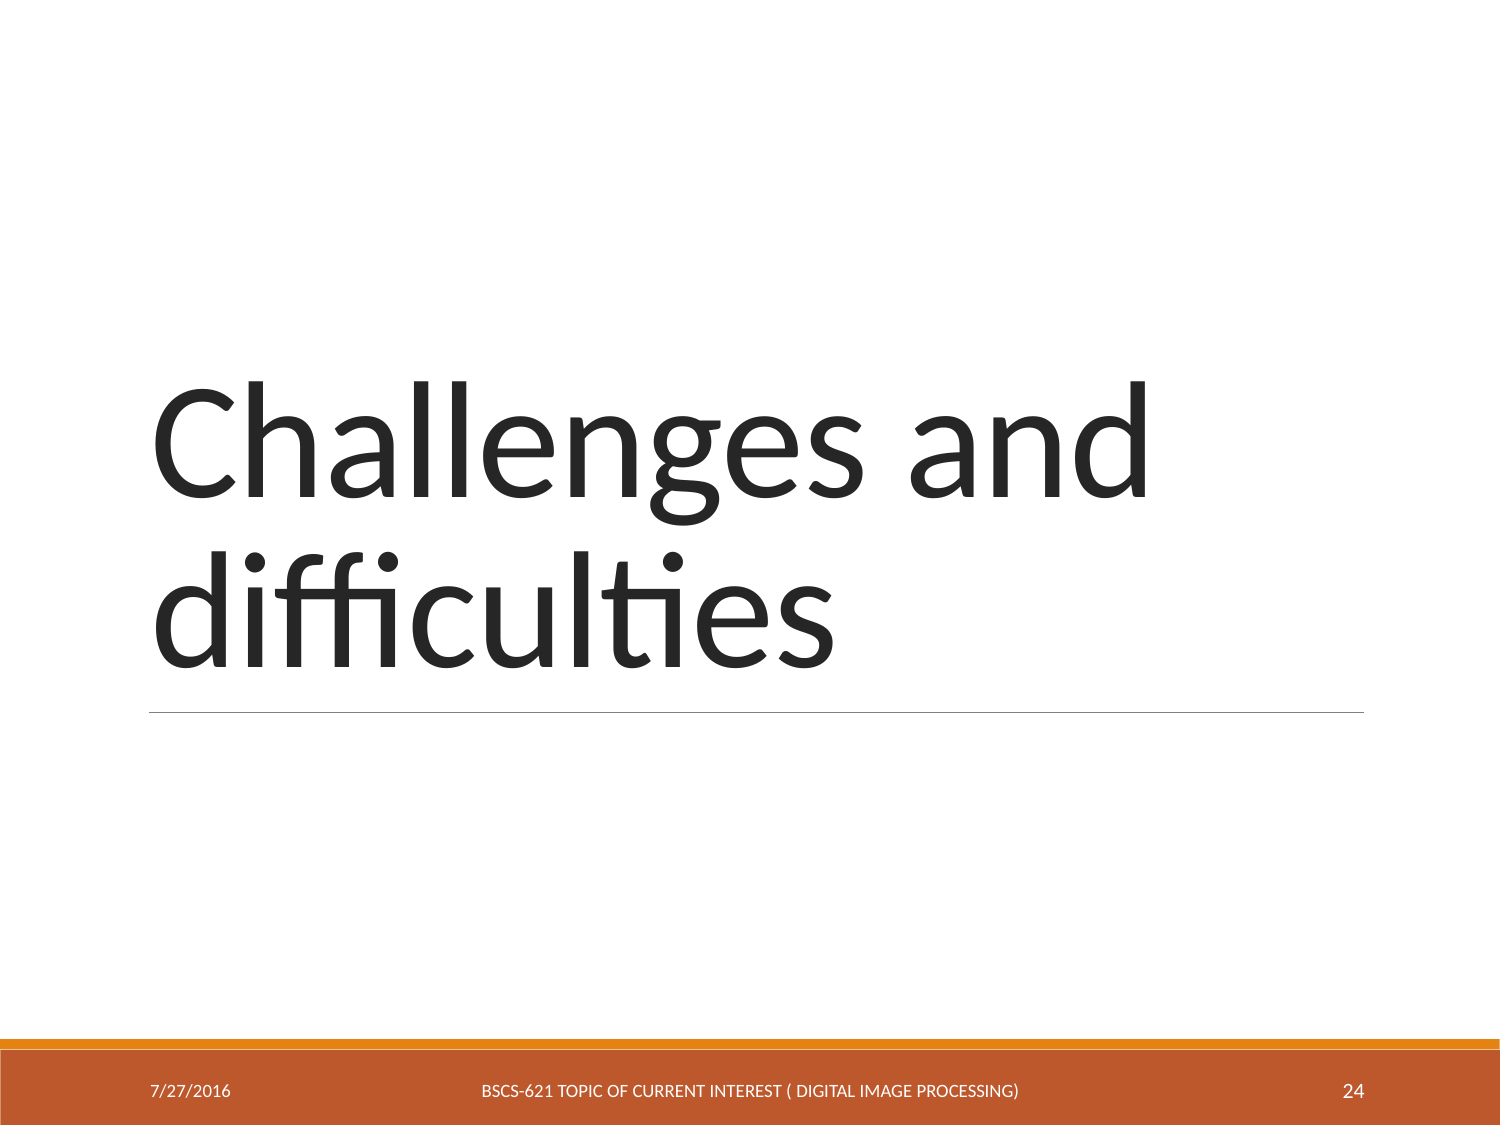

# Challenges and difficulties
7/27/2016
BSCS-621 Topic of Current Interest ( Digital Image Processing)
24